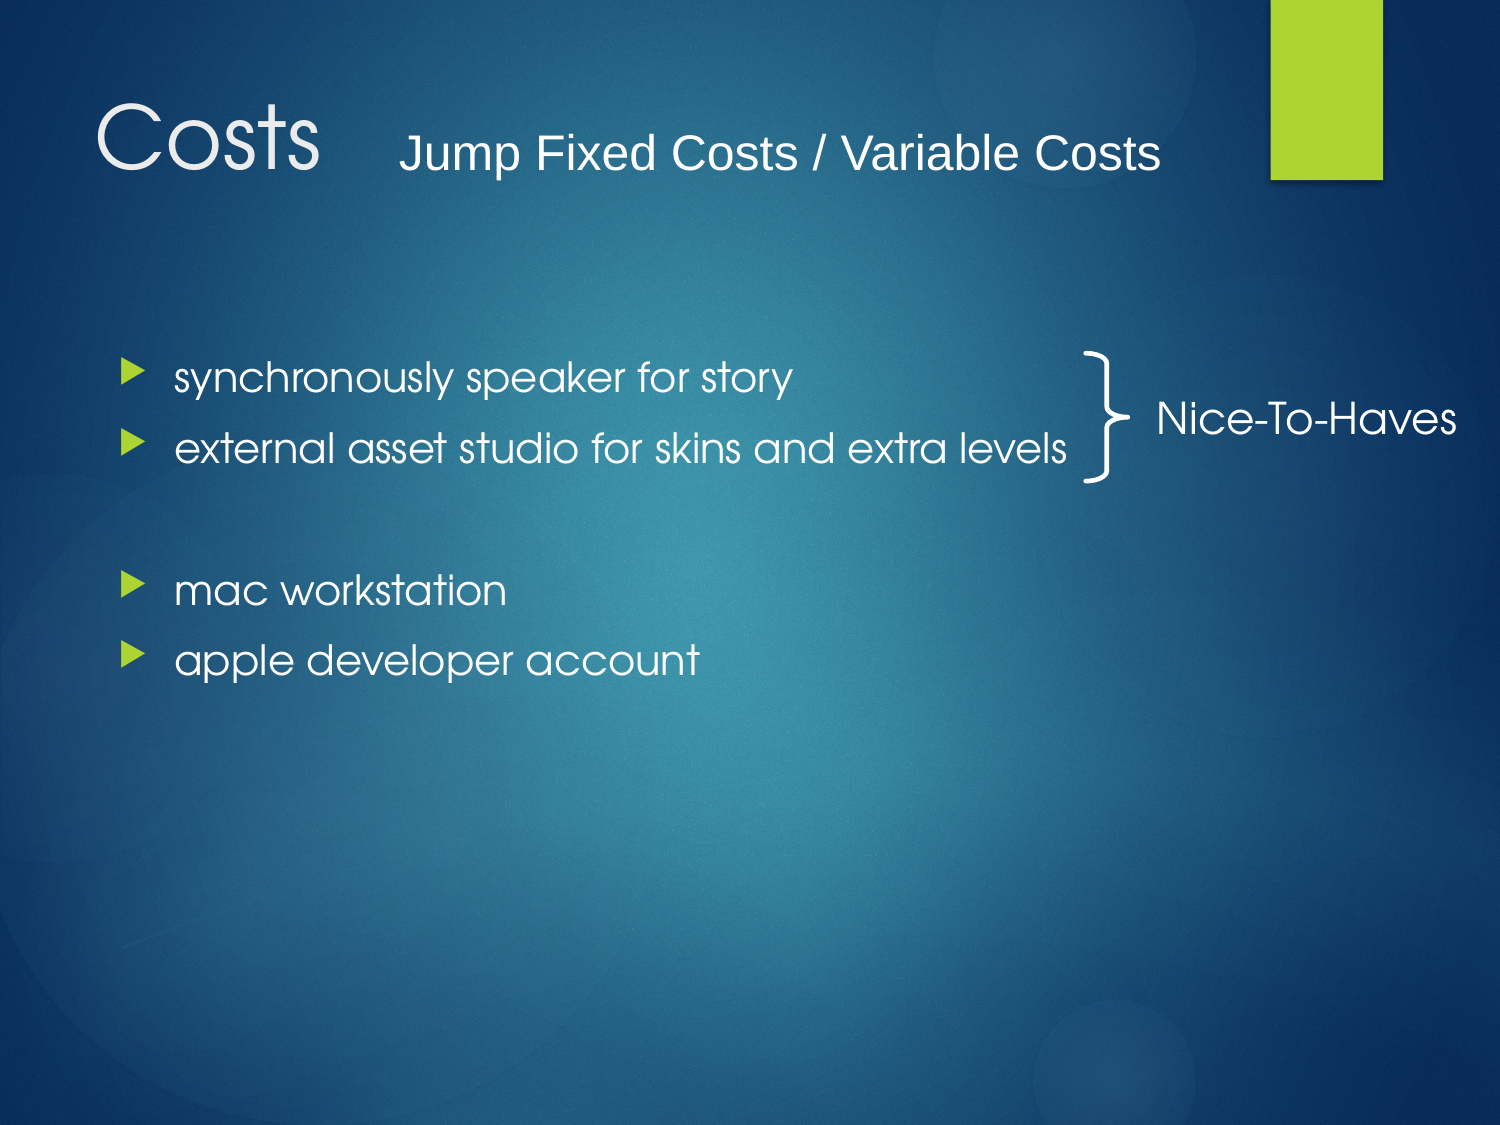

# Costs
Jump Fixed Costs / Variable Costs
synchronously speaker for story
external asset studio for skins and extra levels

mac workstation
apple developer account

Nice-To-Haves